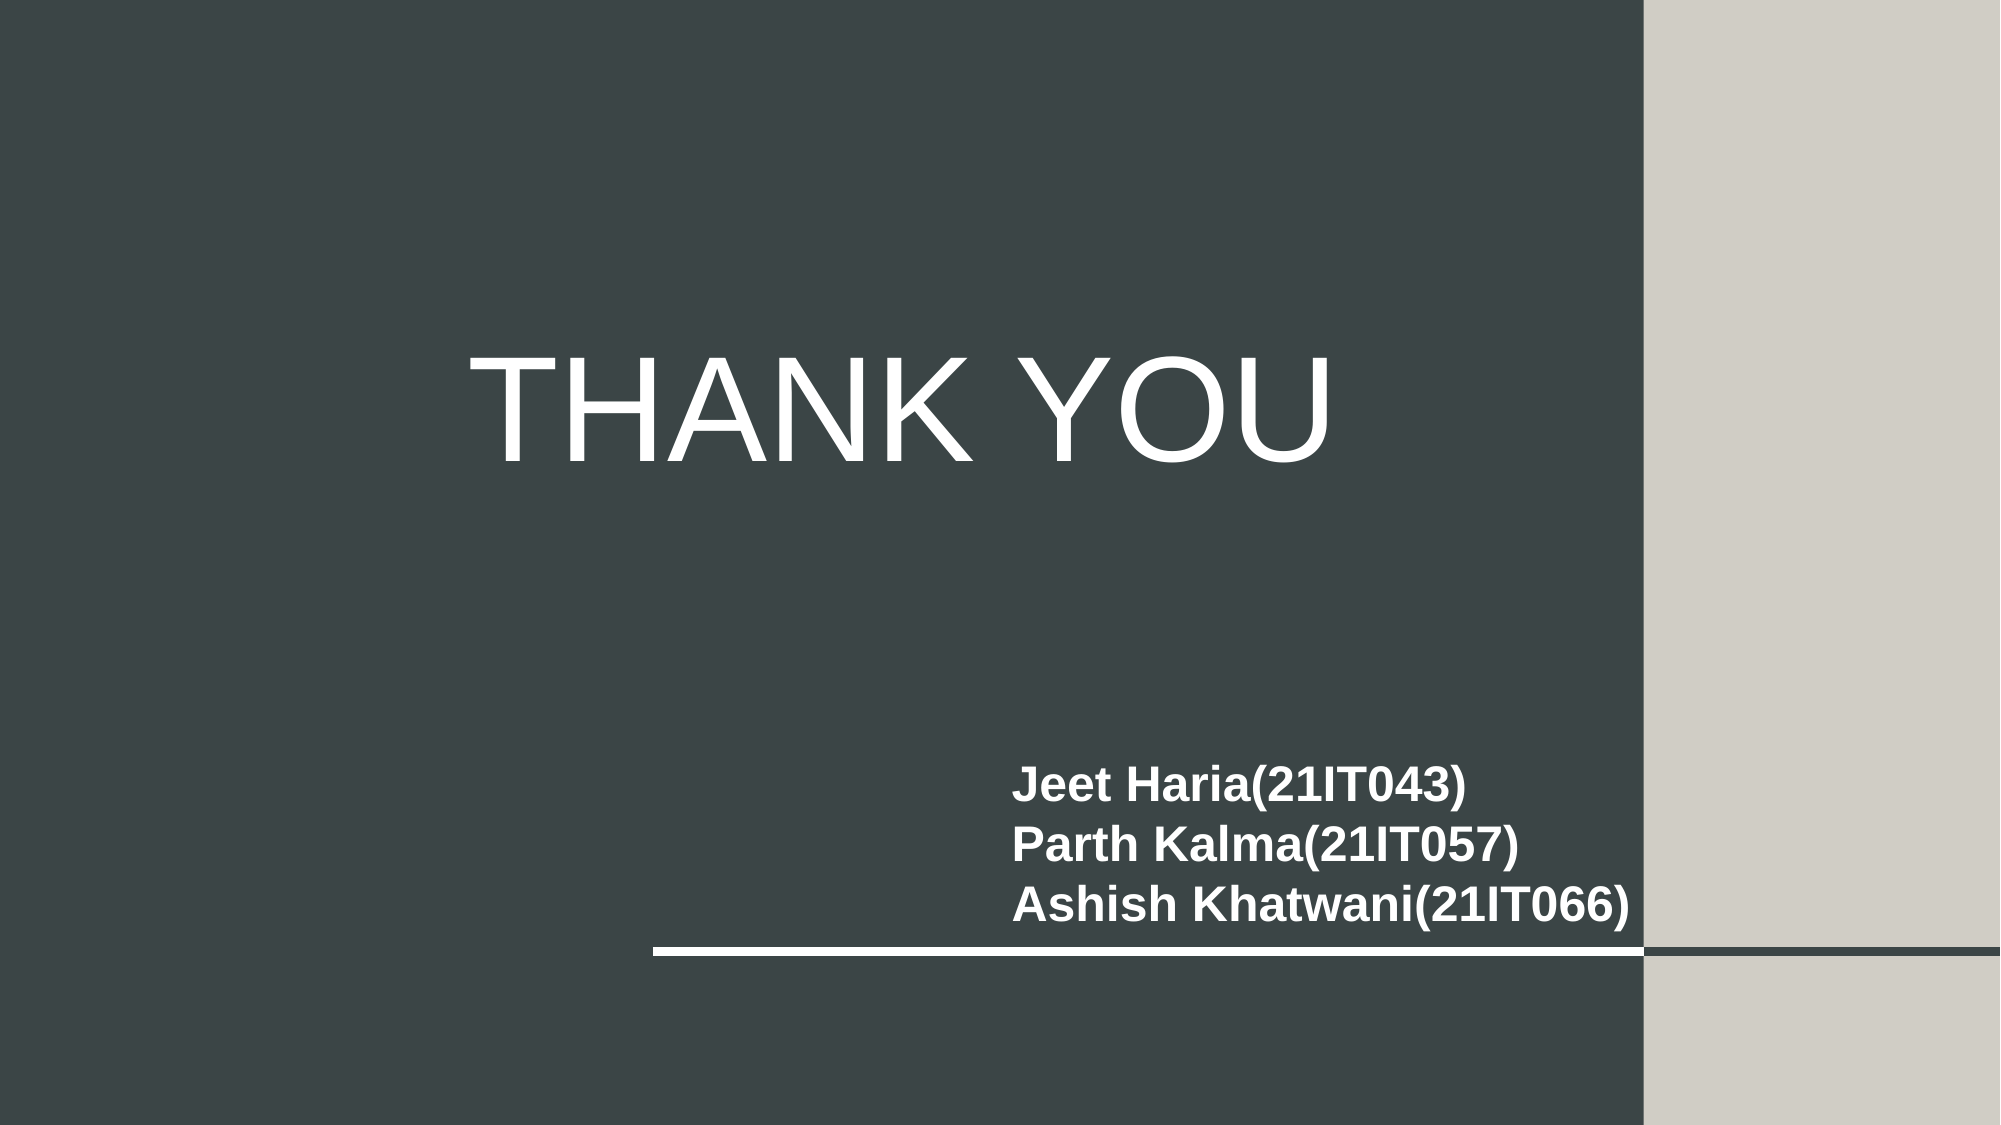

# THANK YOU
Jeet Haria(21IT043)
Parth Kalma(21IT057)
Ashish Khatwani(21IT066)